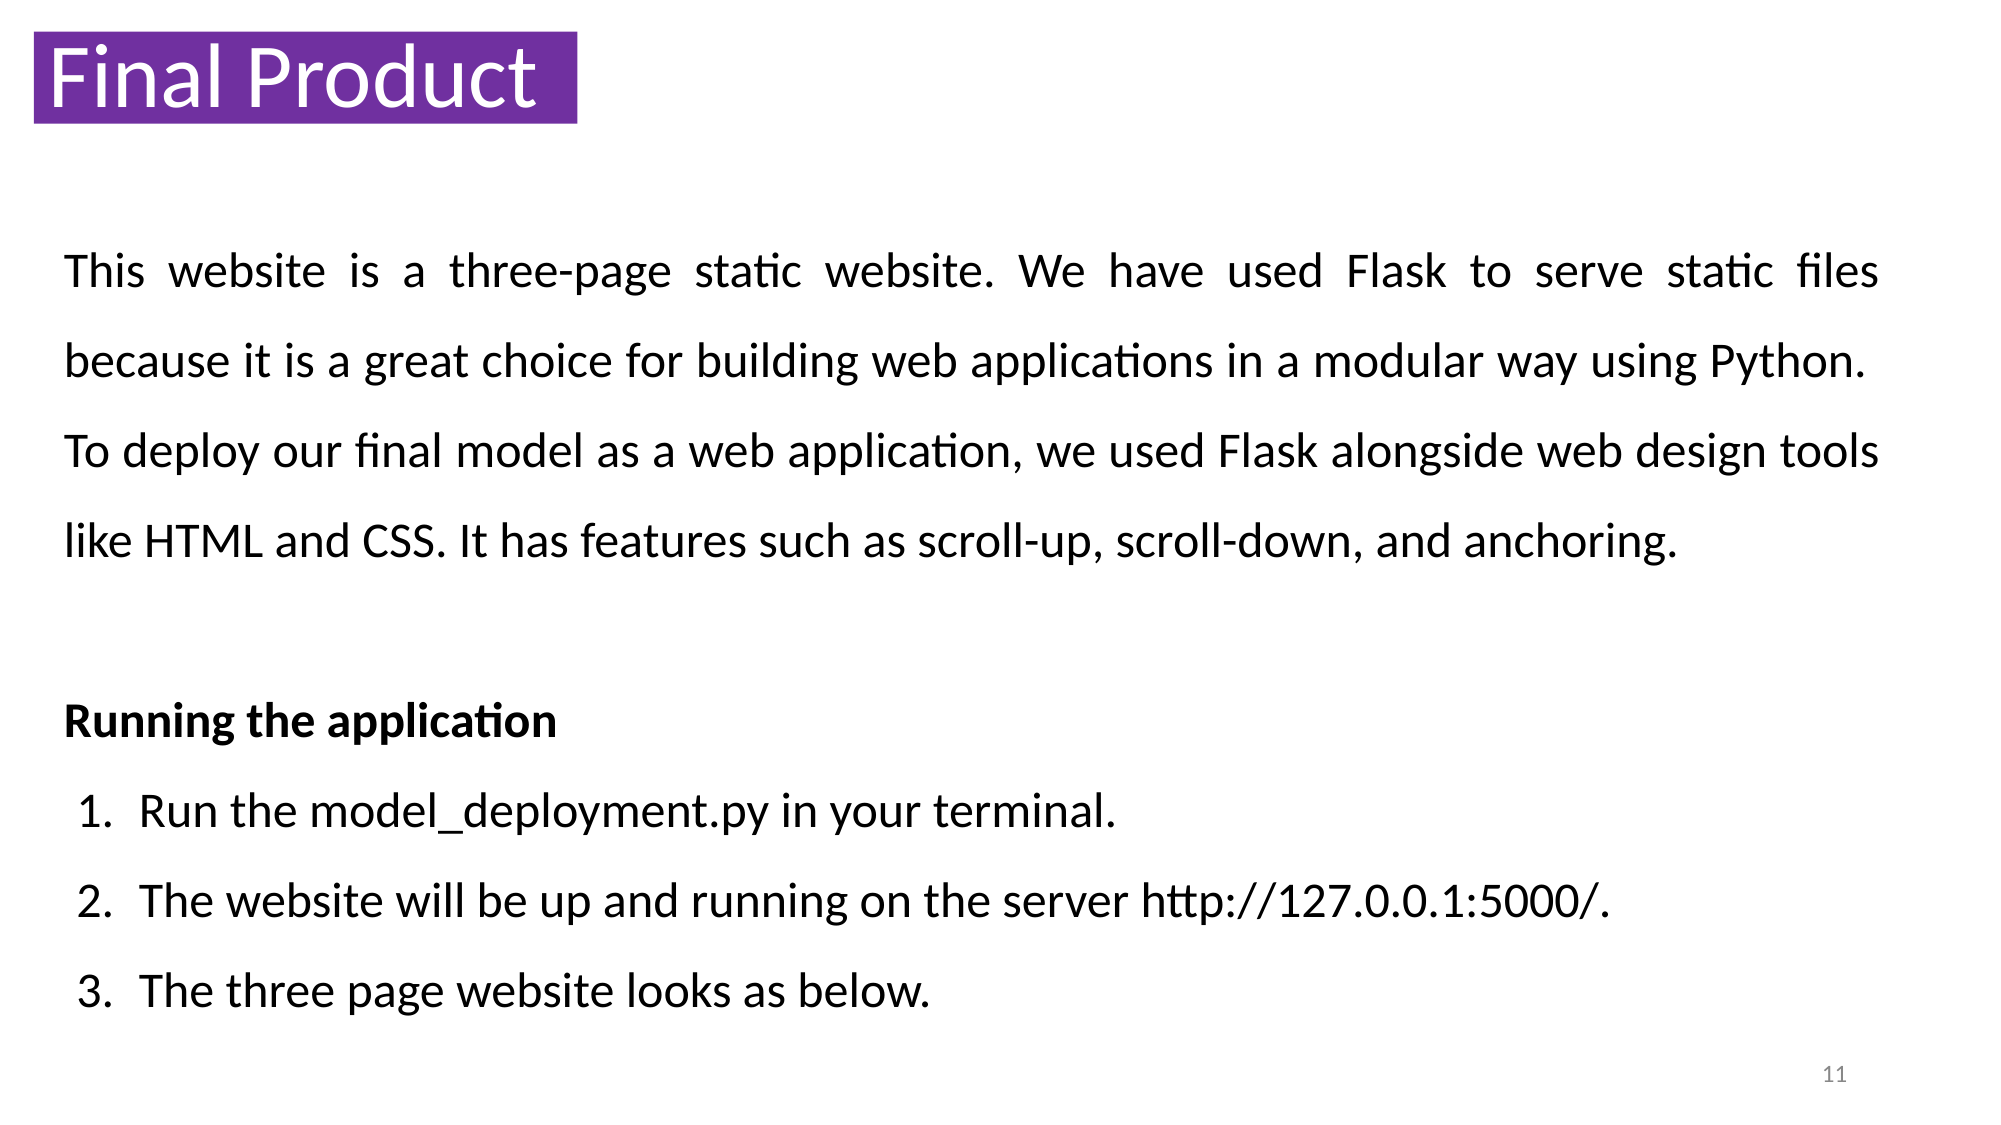

# Final Product
This website is a three-page static website. We have used Flask to serve static files because it is a great choice for building web applications in a modular way using Python.  To deploy our final model as a web application, we used Flask alongside web design tools like HTML and CSS. It has features such as scroll-up, scroll-down, and anchoring.

Running the application
Run the model_deployment.py in your terminal.
The website will be up and running on the server http://127.0.0.1:5000/.
The three page website looks as below.
11